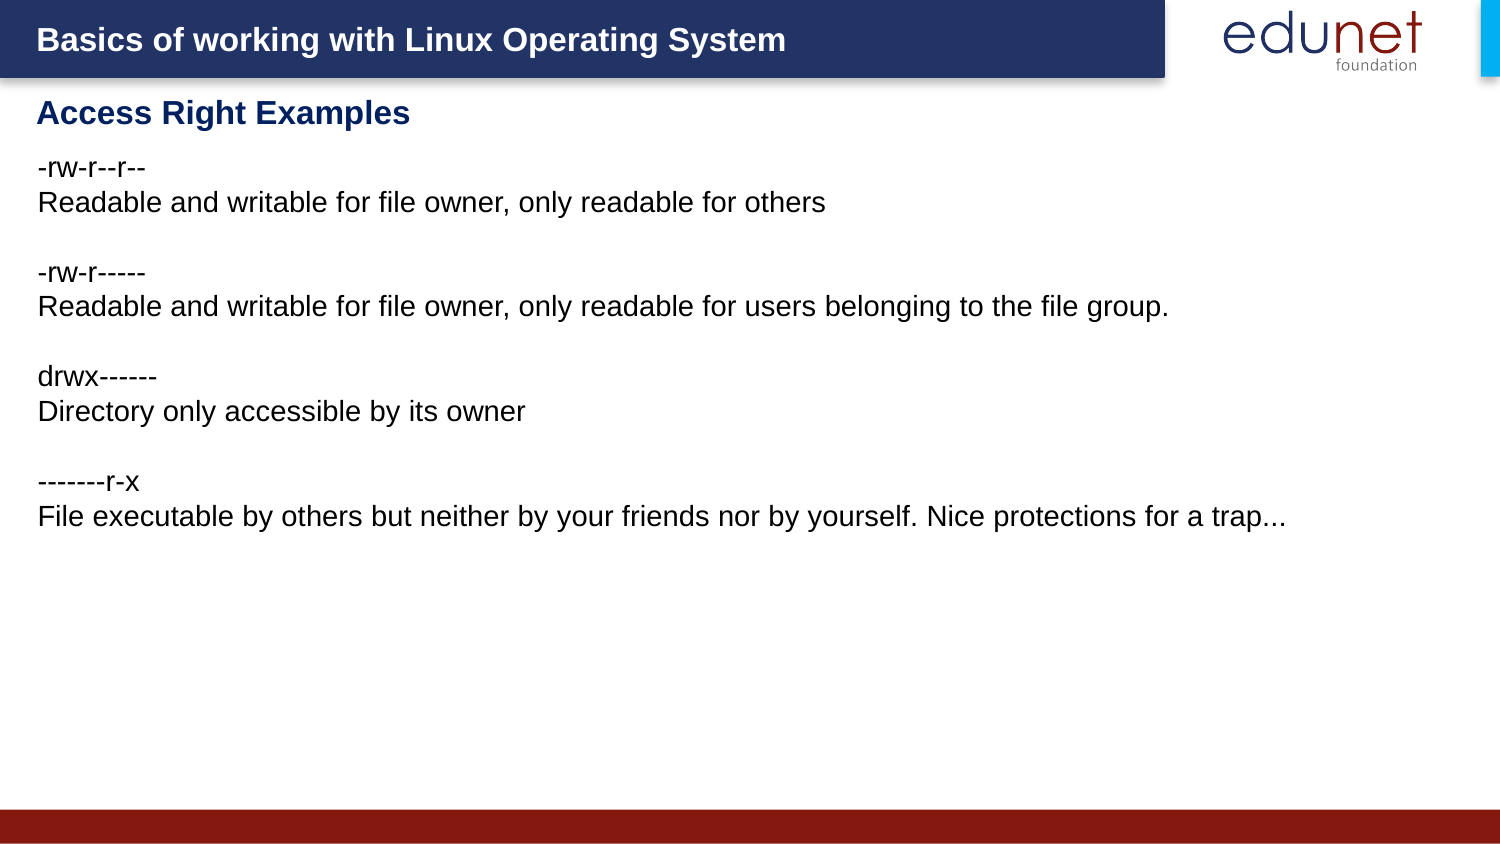

Access Right Examples​
-rw-r--r--
Readable and writable for file owner, only readable for others
-rw-r-----
Readable and writable for file owner, only readable for users belonging to the file group.
drwx------
Directory only accessible by its owner
-------r-x
File executable by others but neither by your friends nor by yourself. Nice protections for a trap...